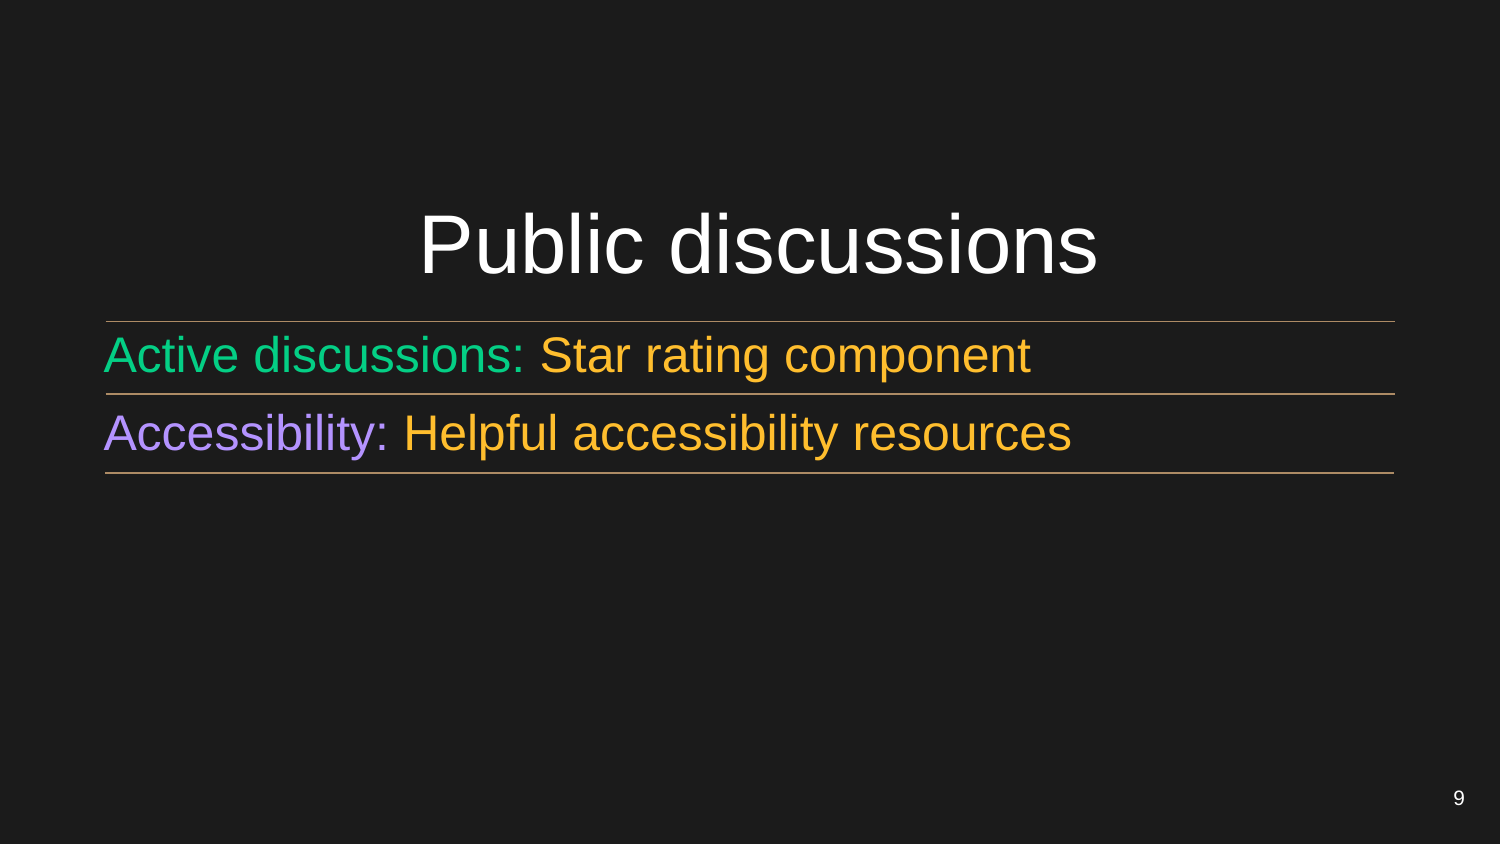

# Public discussions
Active discussions: Star rating component
Accessibility: Helpful accessibility resources
9